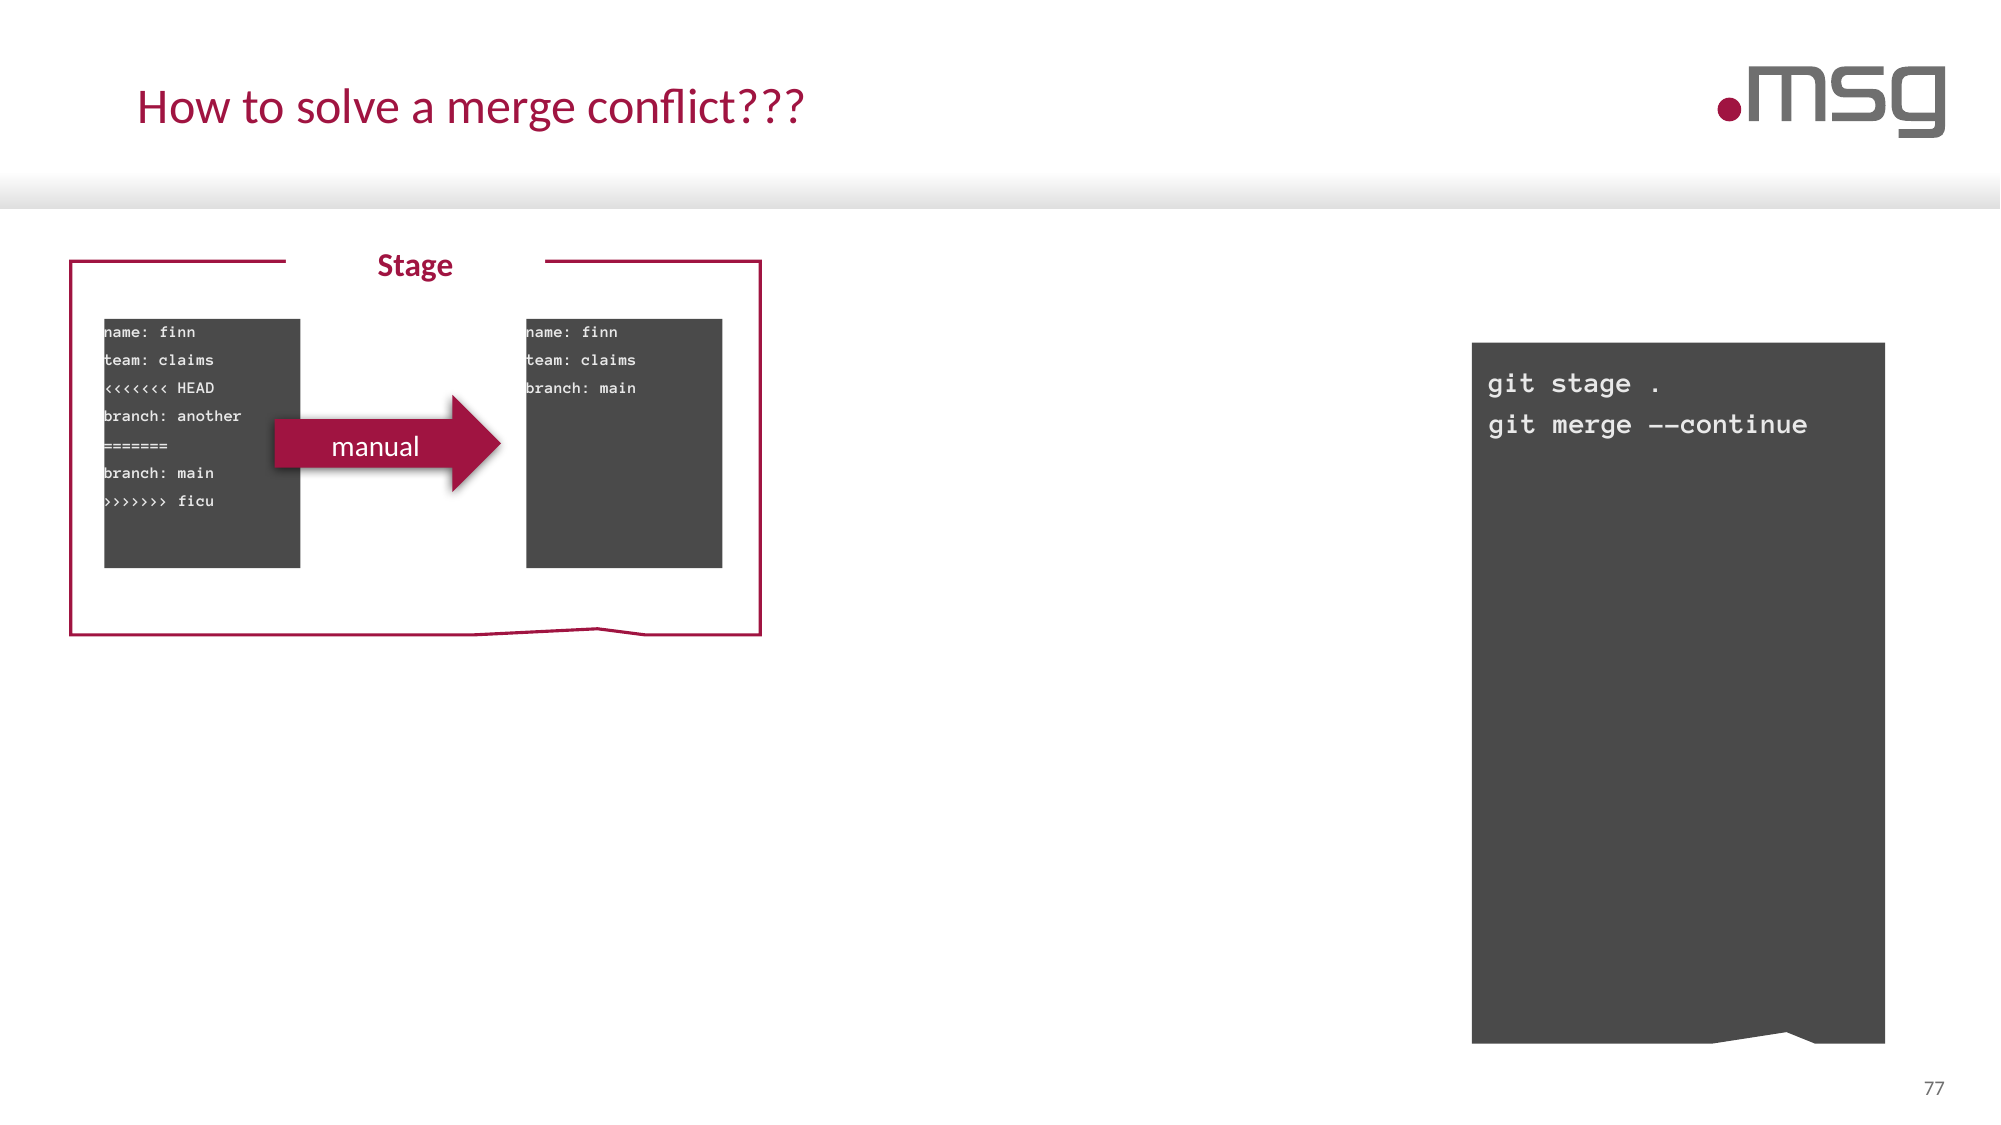

# How to solve a merge conflict???
Stage

name: finn
team: claims
<<<<<<< HEAD
branch: another
=======
branch: main
>>>>>>> ficu
name: finn
team: claims
branch: main

git stage .
manual
git merge --continue
77